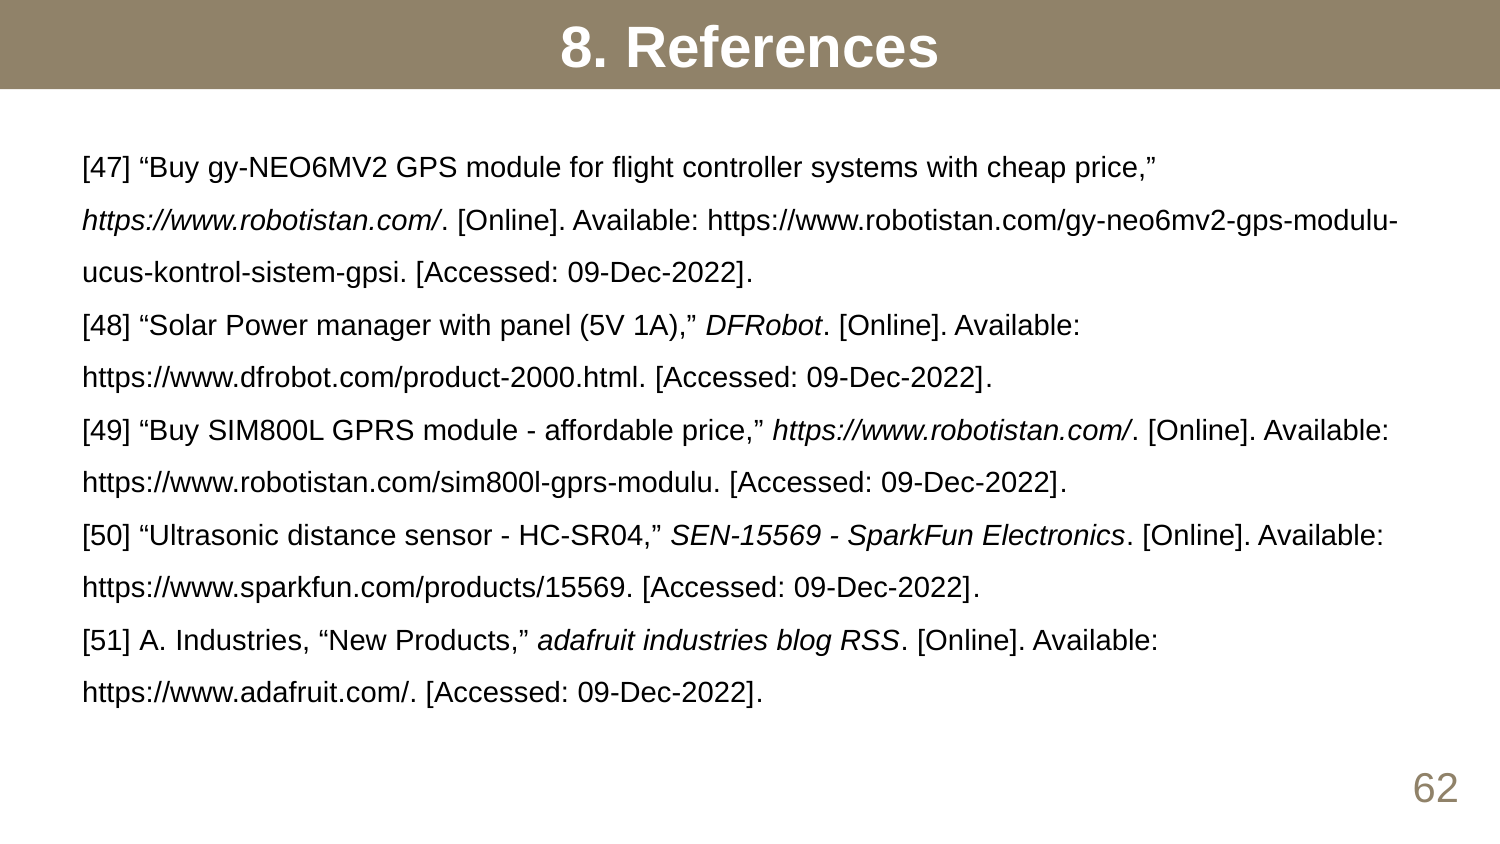

# 8. References
[47] “Buy gy-NEO6MV2 GPS module for flight controller systems with cheap price,” https://www.robotistan.com/. [Online]. Available: https://www.robotistan.com/gy-neo6mv2-gps-modulu-ucus-kontrol-sistem-gpsi. [Accessed: 09-Dec-2022].
[48] “Solar Power manager with panel (5V 1A),” DFRobot. [Online]. Available: https://www.dfrobot.com/product-2000.html. [Accessed: 09-Dec-2022].
[49] “Buy SIM800L GPRS module - affordable price,” https://www.robotistan.com/. [Online]. Available: https://www.robotistan.com/sim800l-gprs-modulu. [Accessed: 09-Dec-2022].
[50] “Ultrasonic distance sensor - HC-SR04,” SEN-15569 - SparkFun Electronics. [Online]. Available: https://www.sparkfun.com/products/15569. [Accessed: 09-Dec-2022].
[51] A. Industries, “New Products,” adafruit industries blog RSS. [Online]. Available: https://www.adafruit.com/. [Accessed: 09-Dec-2022].
62